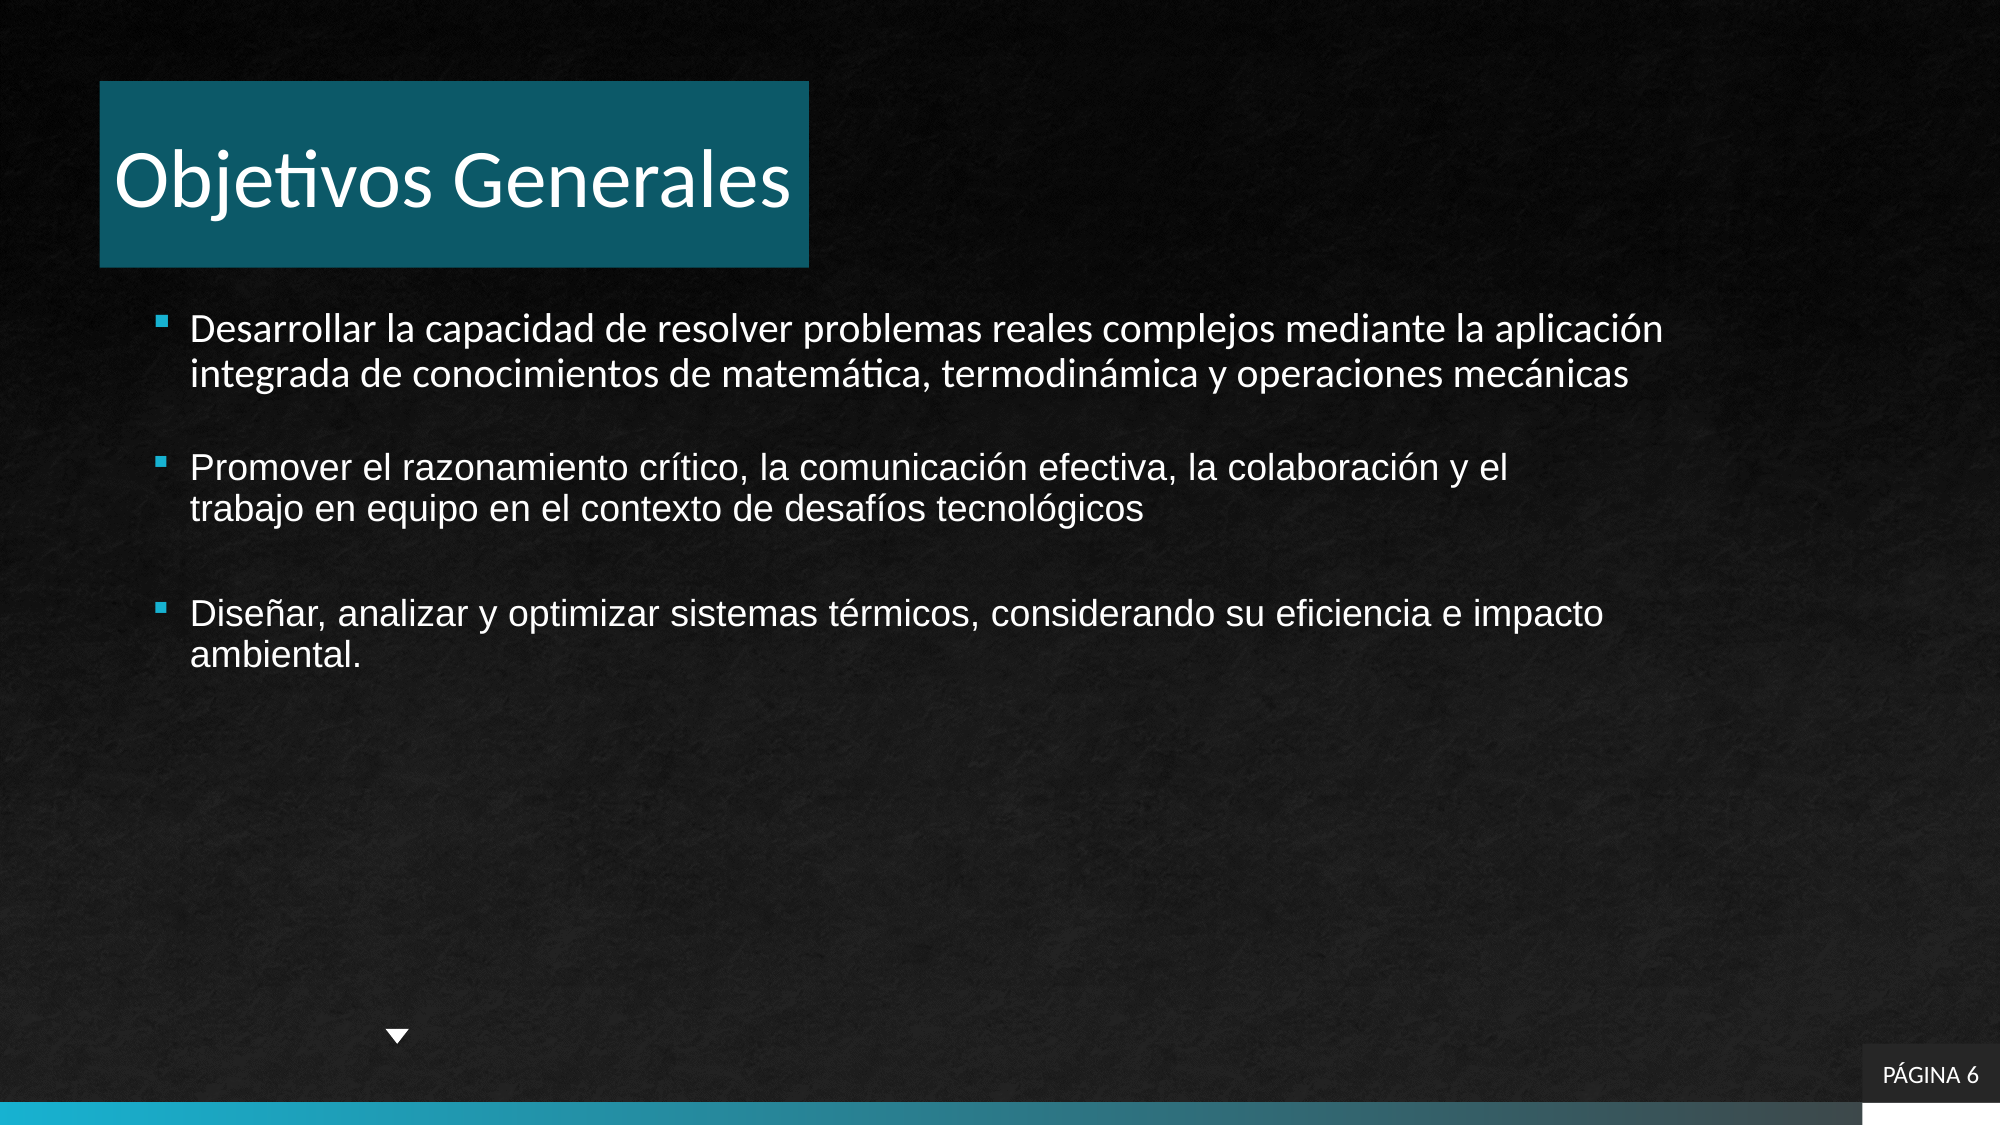

# Objetivos Generales
Desarrollar la capacidad de resolver problemas reales complejos mediante la aplicación integrada de conocimientos de matemática, termodinámica y operaciones mecánicas
Promover el razonamiento crítico, la comunicación efectiva, la colaboración y el trabajo en equipo en el contexto de desafíos tecnológicos
Diseñar, analizar y optimizar sistemas térmicos, considerando su eficiencia e impacto ambiental.

PÁGINA 6